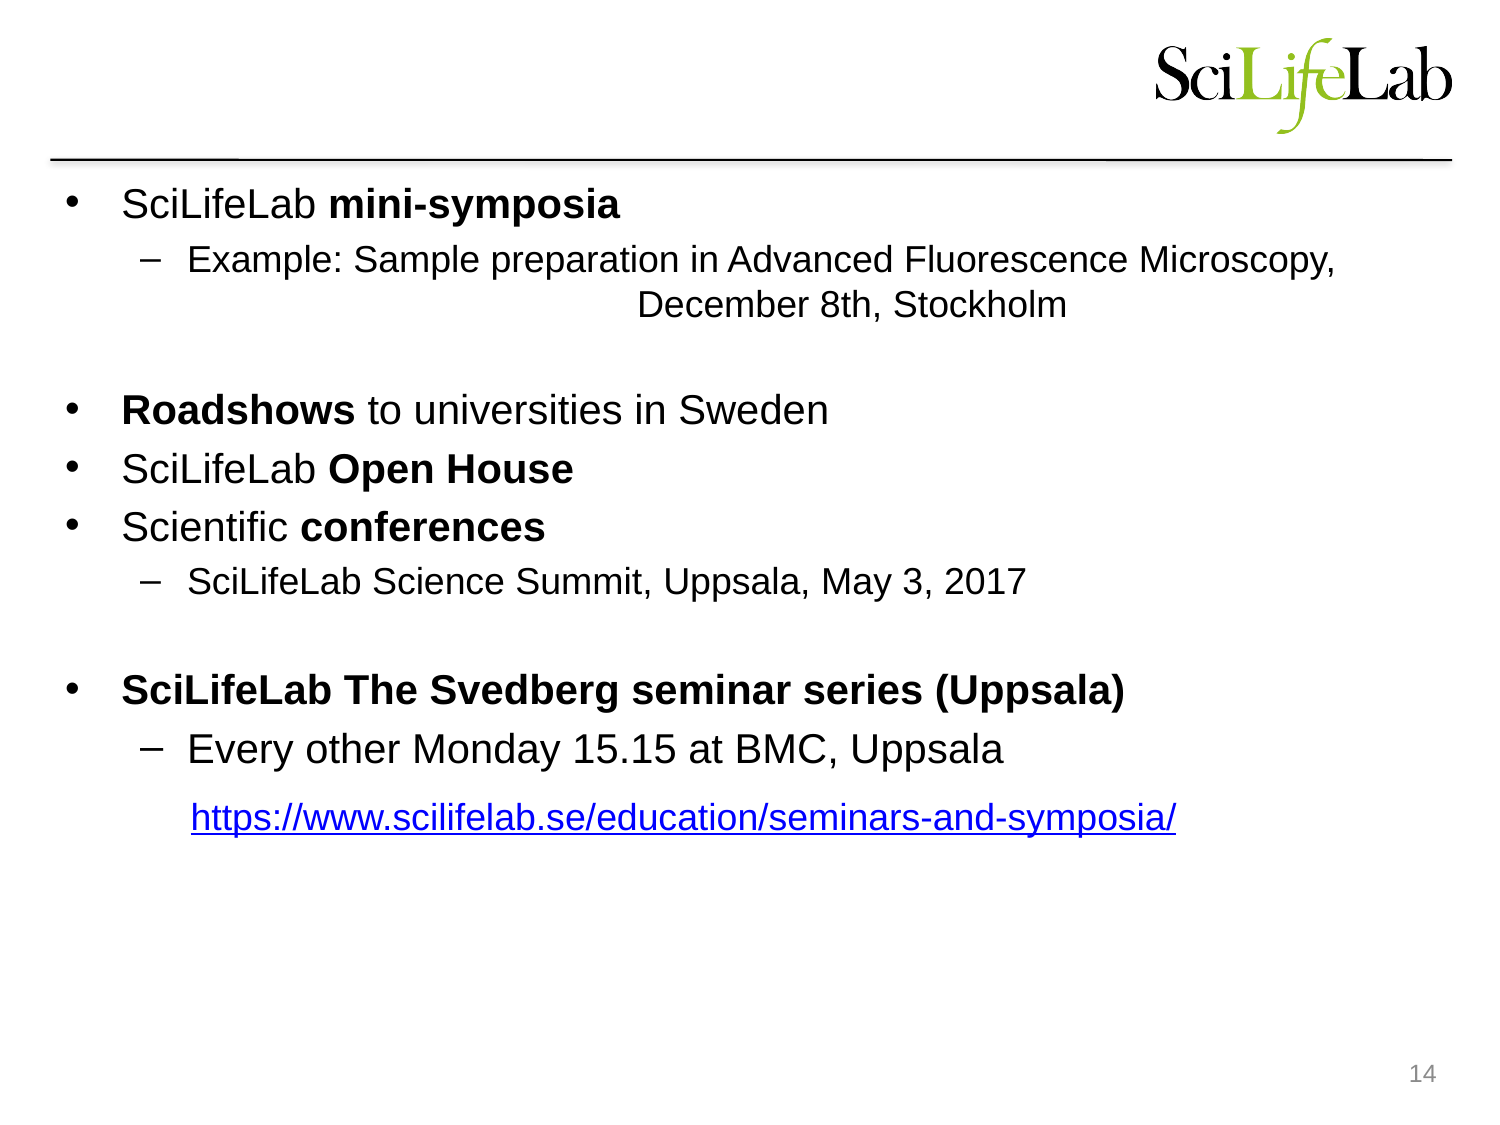

SciLifeLab mini-symposia
Example: Sample preparation in Advanced Fluorescence Microscopy,
			December 8th, Stockholm
Roadshows to universities in Sweden
SciLifeLab Open House
Scientific conferences
SciLifeLab Science Summit, Uppsala, May 3, 2017

SciLifeLab The Svedberg seminar series (Uppsala)
Every other Monday 15.15 at BMC, Uppsala

https://www.scilifelab.se/education/seminars-and-symposia/

14